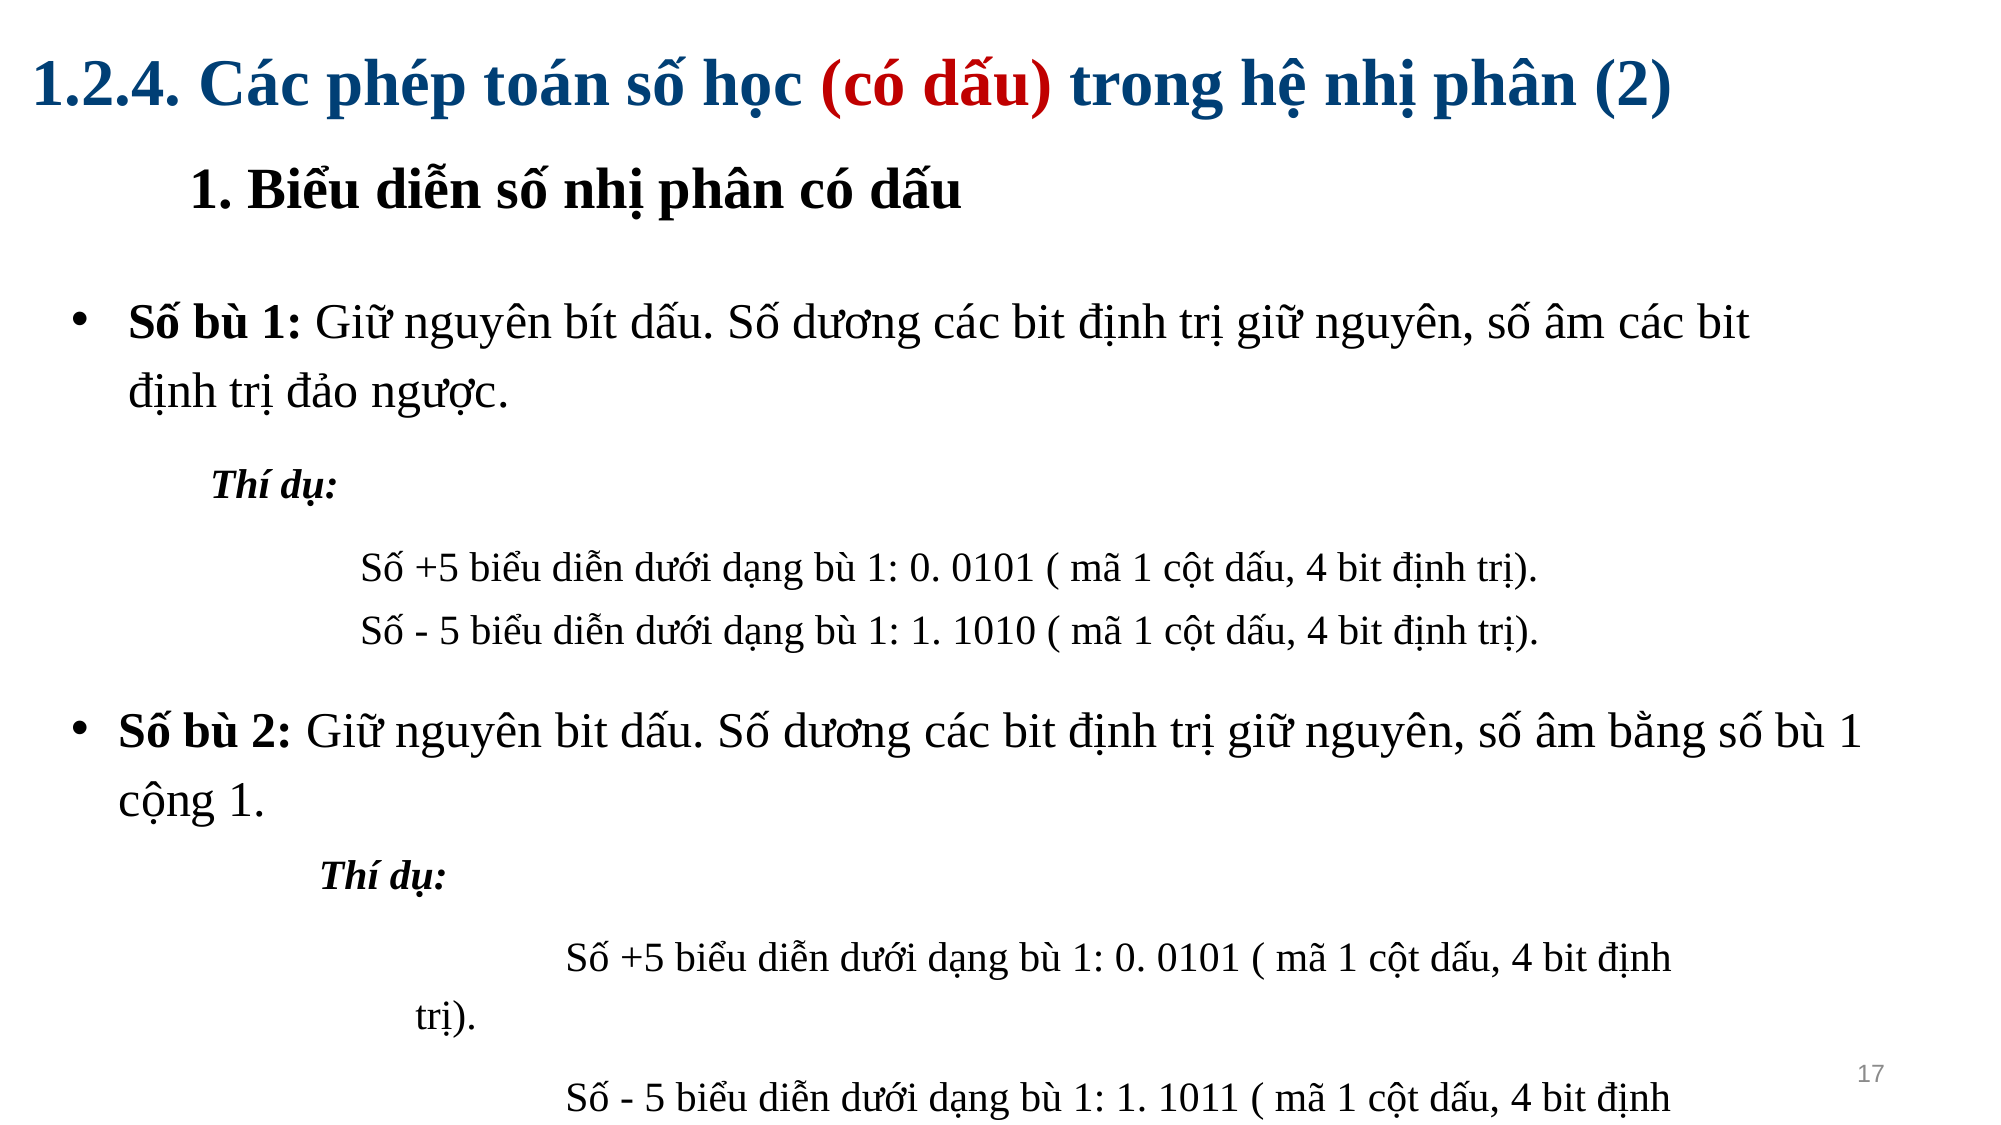

1.2.4. Các phép toán số học (có dấu) trong hệ nhị phân (2)
1. Biểu diễn số nhị phân có dấu
Số bù 1: Giữ nguyên bít dấu. Số dương các bit định trị giữ nguyên, số âm các bit định trị đảo ngược.
Thí dụ:
	Số +5 biểu diễn dưới dạng bù 1: 0. 0101 ( mã 1 cột dấu, 4 bit định trị).
	Số - 5 biểu diễn dưới dạng bù 1: 1. 1010 ( mã 1 cột dấu, 4 bit định trị).
Số bù 2: Giữ nguyên bit dấu. Số dương các bit định trị giữ nguyên, số âm bằng số bù 1 cộng 1.
Thí dụ:
	Số +5 biểu diễn dưới dạng bù 1: 0. 0101 ( mã 1 cột dấu, 4 bit định trị).
	Số - 5 biểu diễn dưới dạng bù 1: 1. 1011 ( mã 1 cột dấu, 4 bit định trị).
17